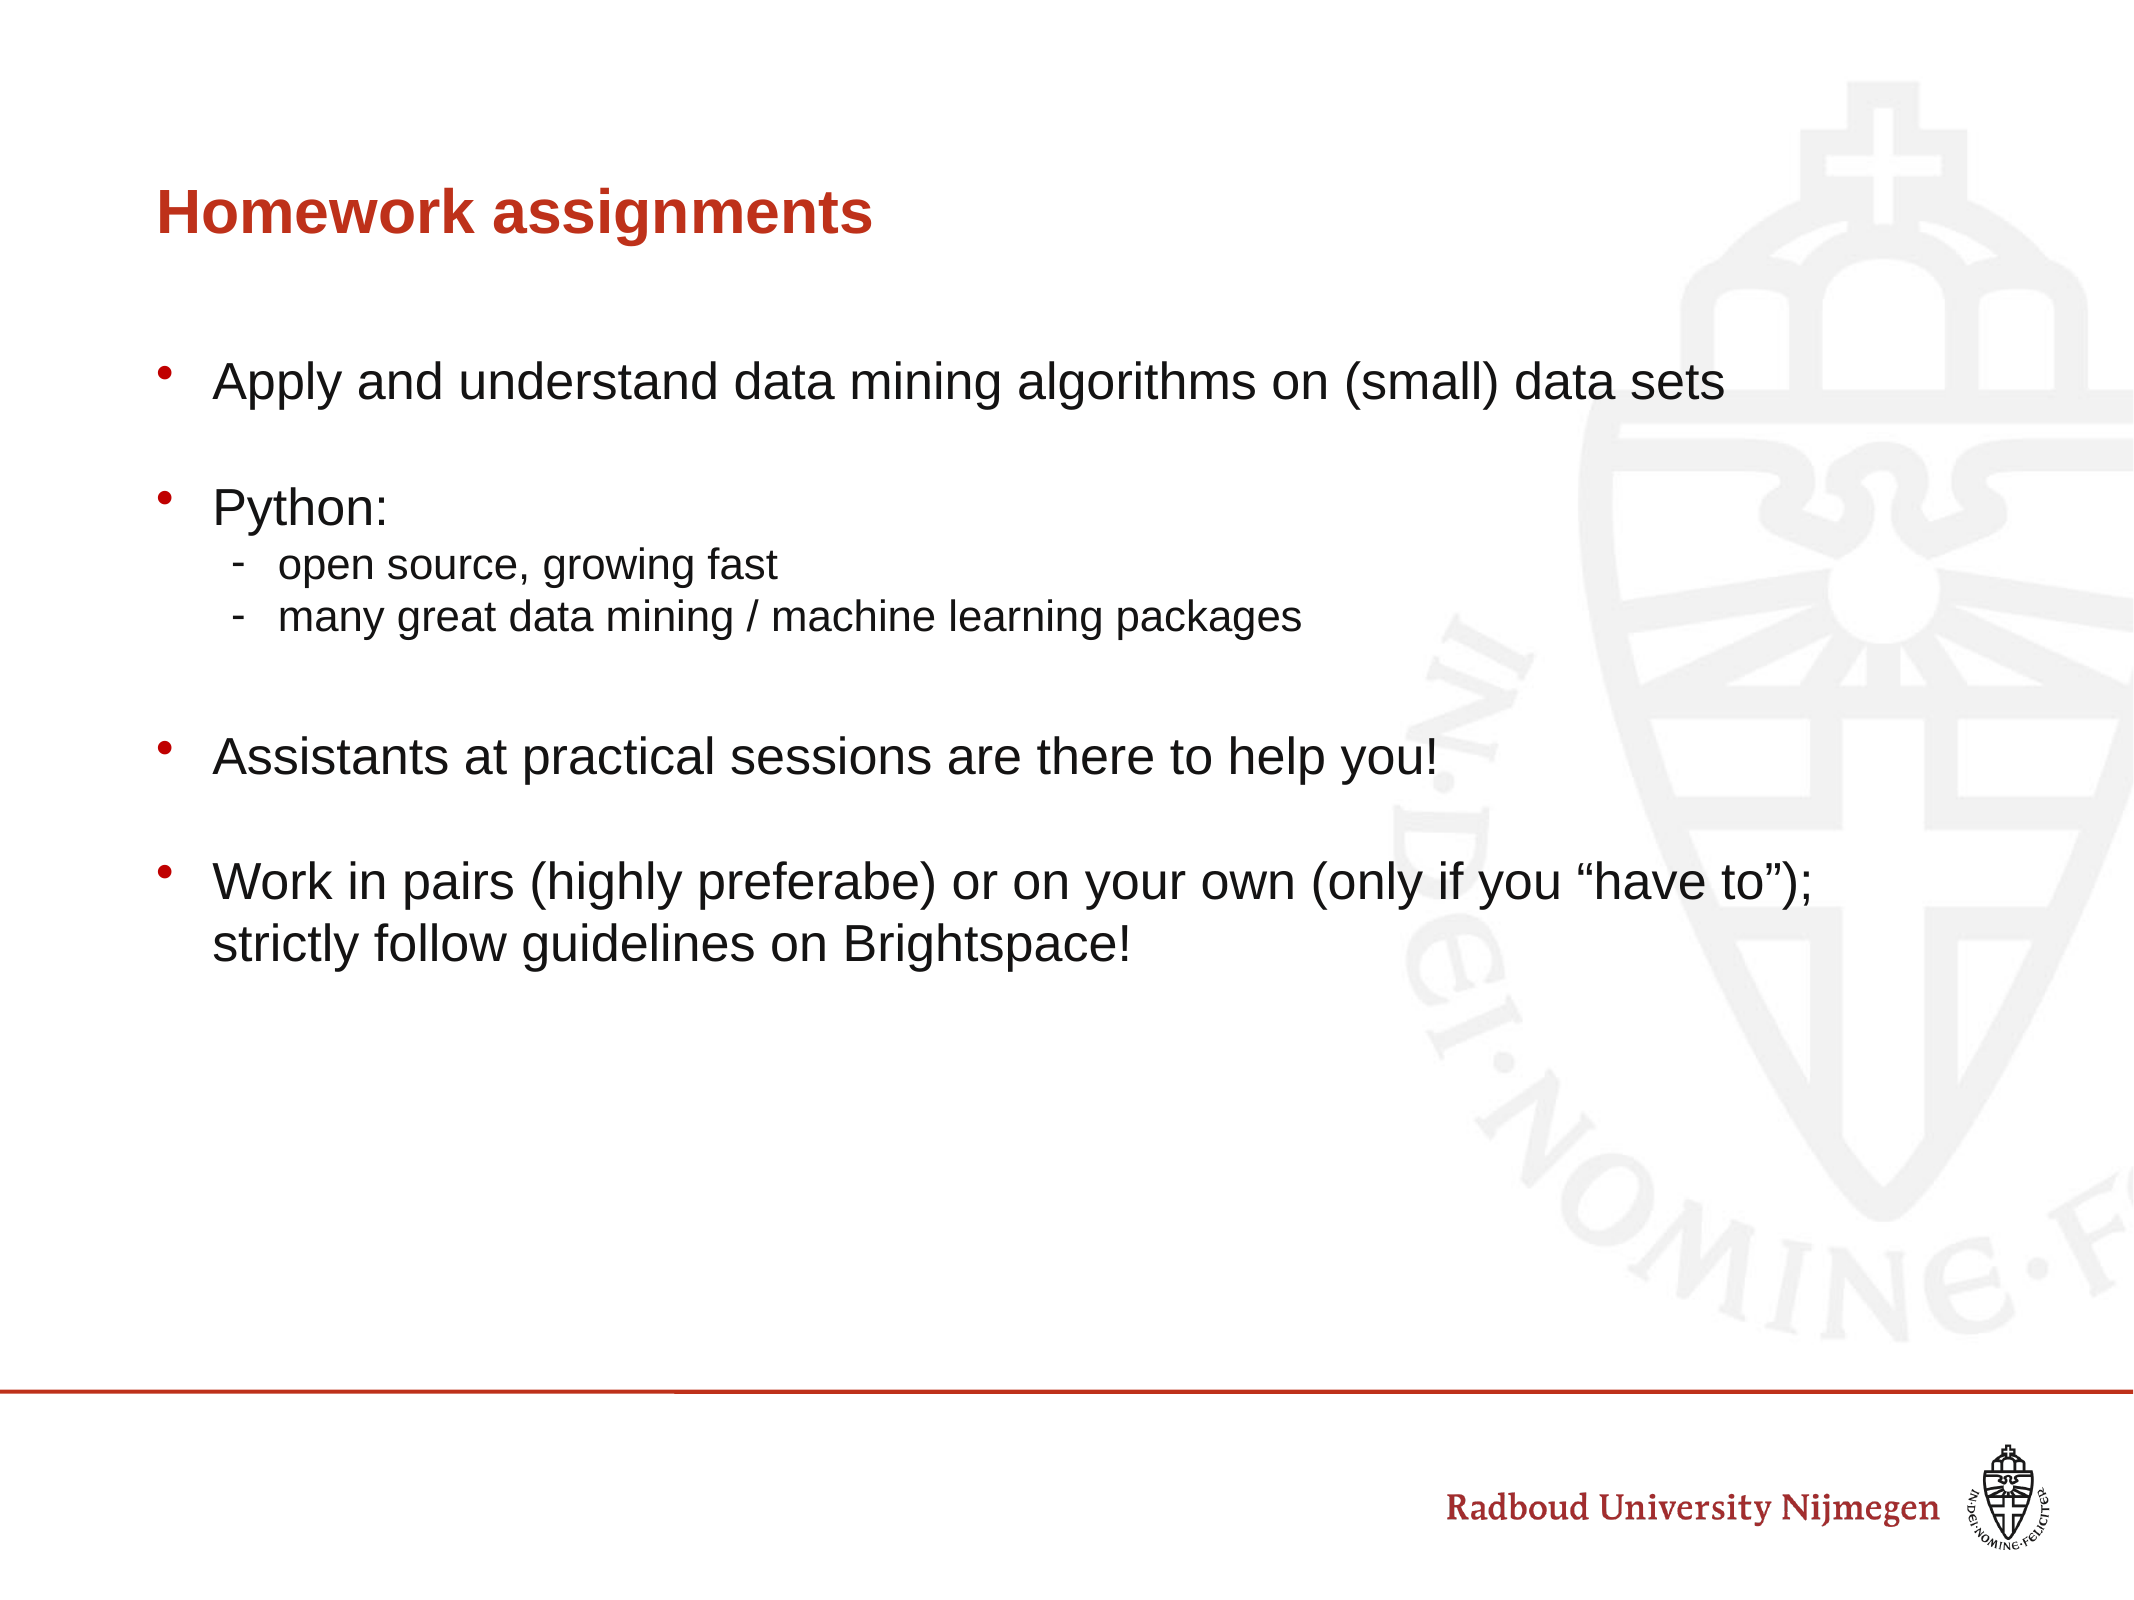

# Homework assignments
Apply and understand data mining algorithms on (small) data sets

Python:
open source, growing fast
many great data mining / machine learning packages

Assistants at practical sessions are there to help you!

Work in pairs (highly preferabe) or on your own (only if you “have to”); strictly follow guidelines on Brightspace!